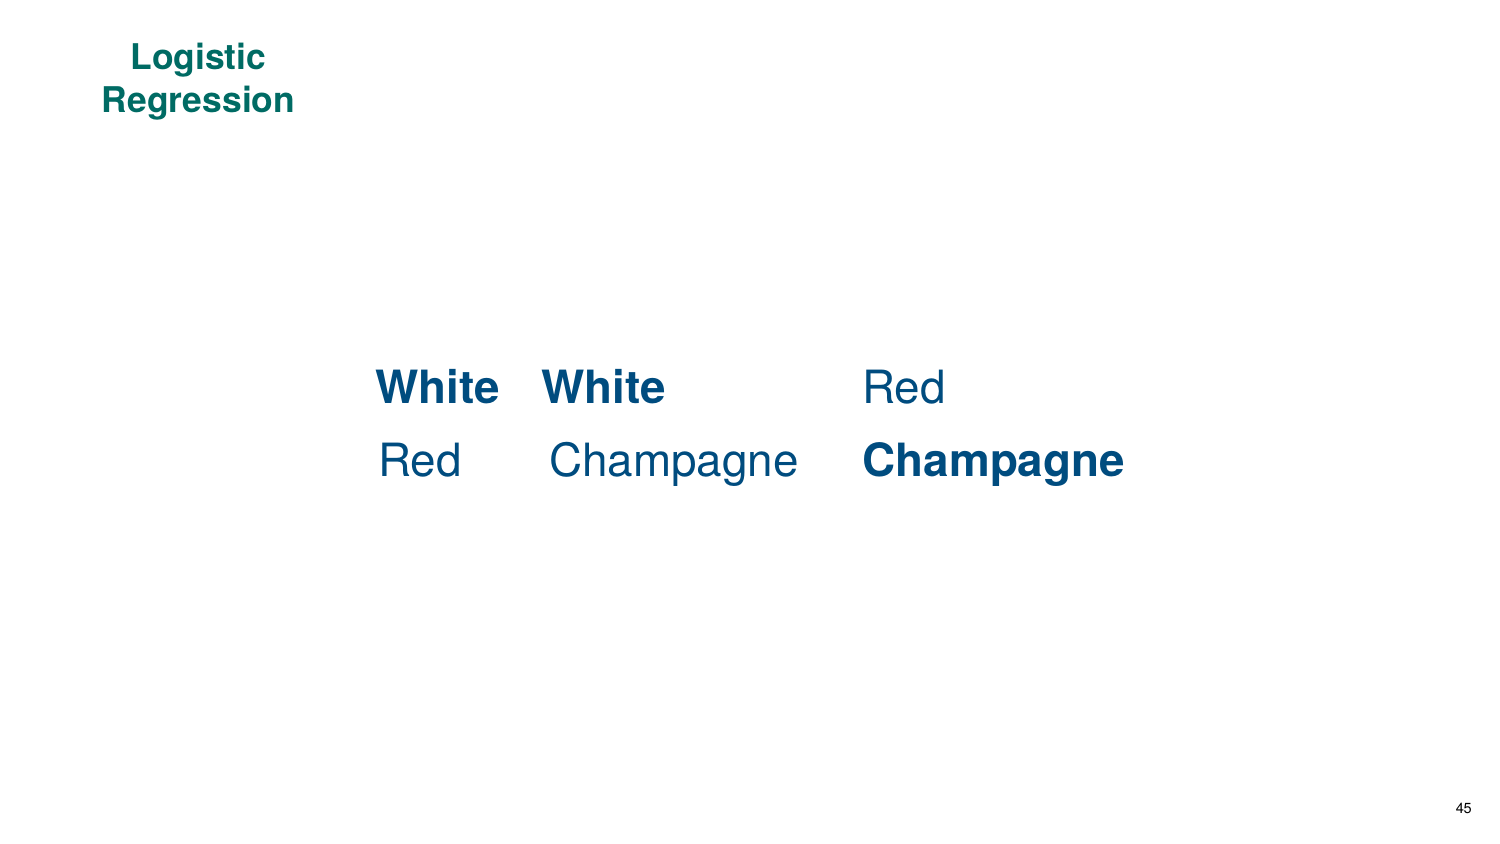

Logistic Regression
White
White
Red
Red
Champagne
Champagne
45